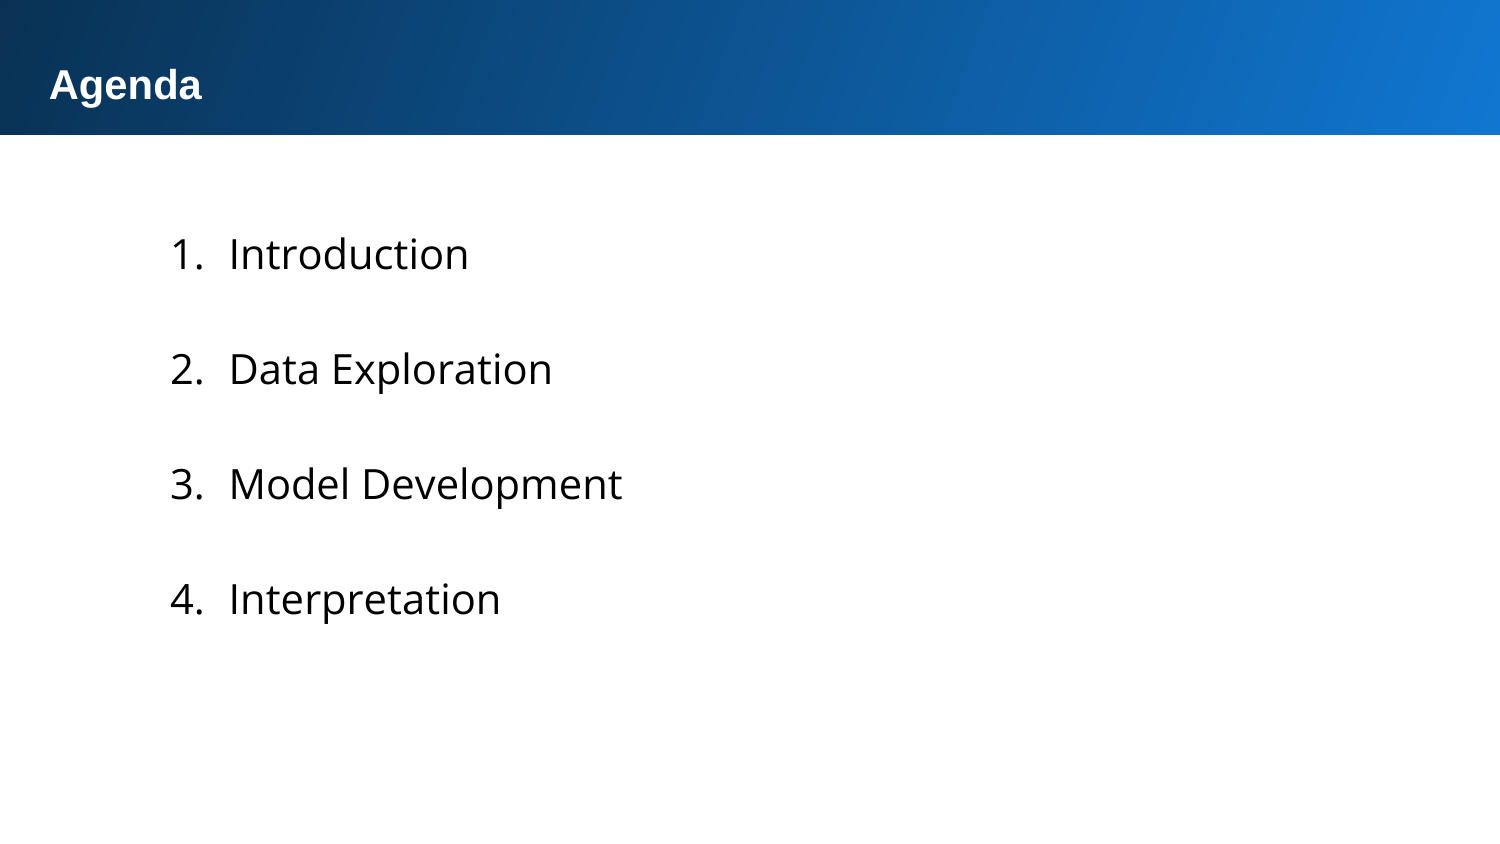

Agenda
Introduction

Data Exploration

Model Development

Interpretation